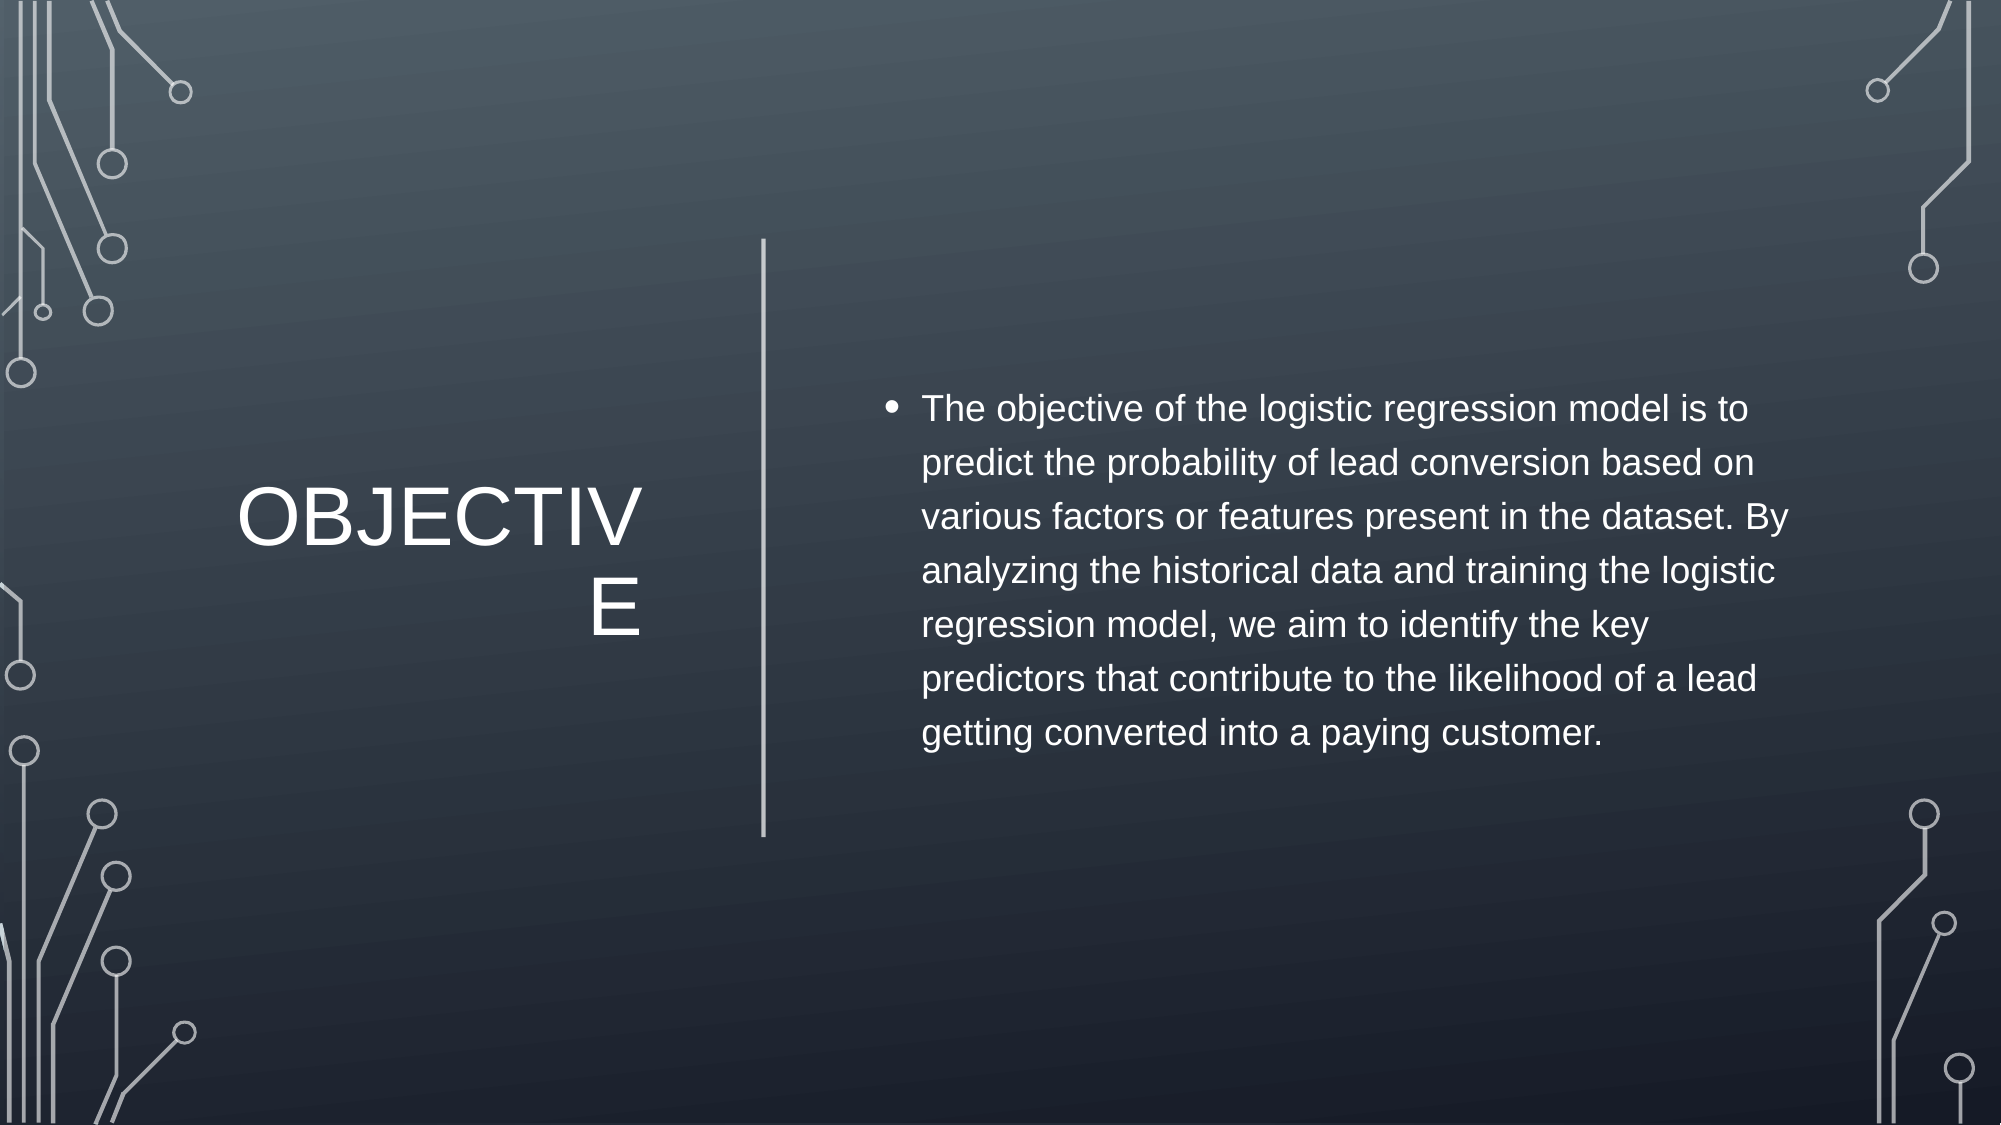

# OBJECTIVE
The objective of the logistic regression model is to predict the probability of lead conversion based on various factors or features present in the dataset. By analyzing the historical data and training the logistic regression model, we aim to identify the key predictors that contribute to the likelihood of a lead getting converted into a paying customer.